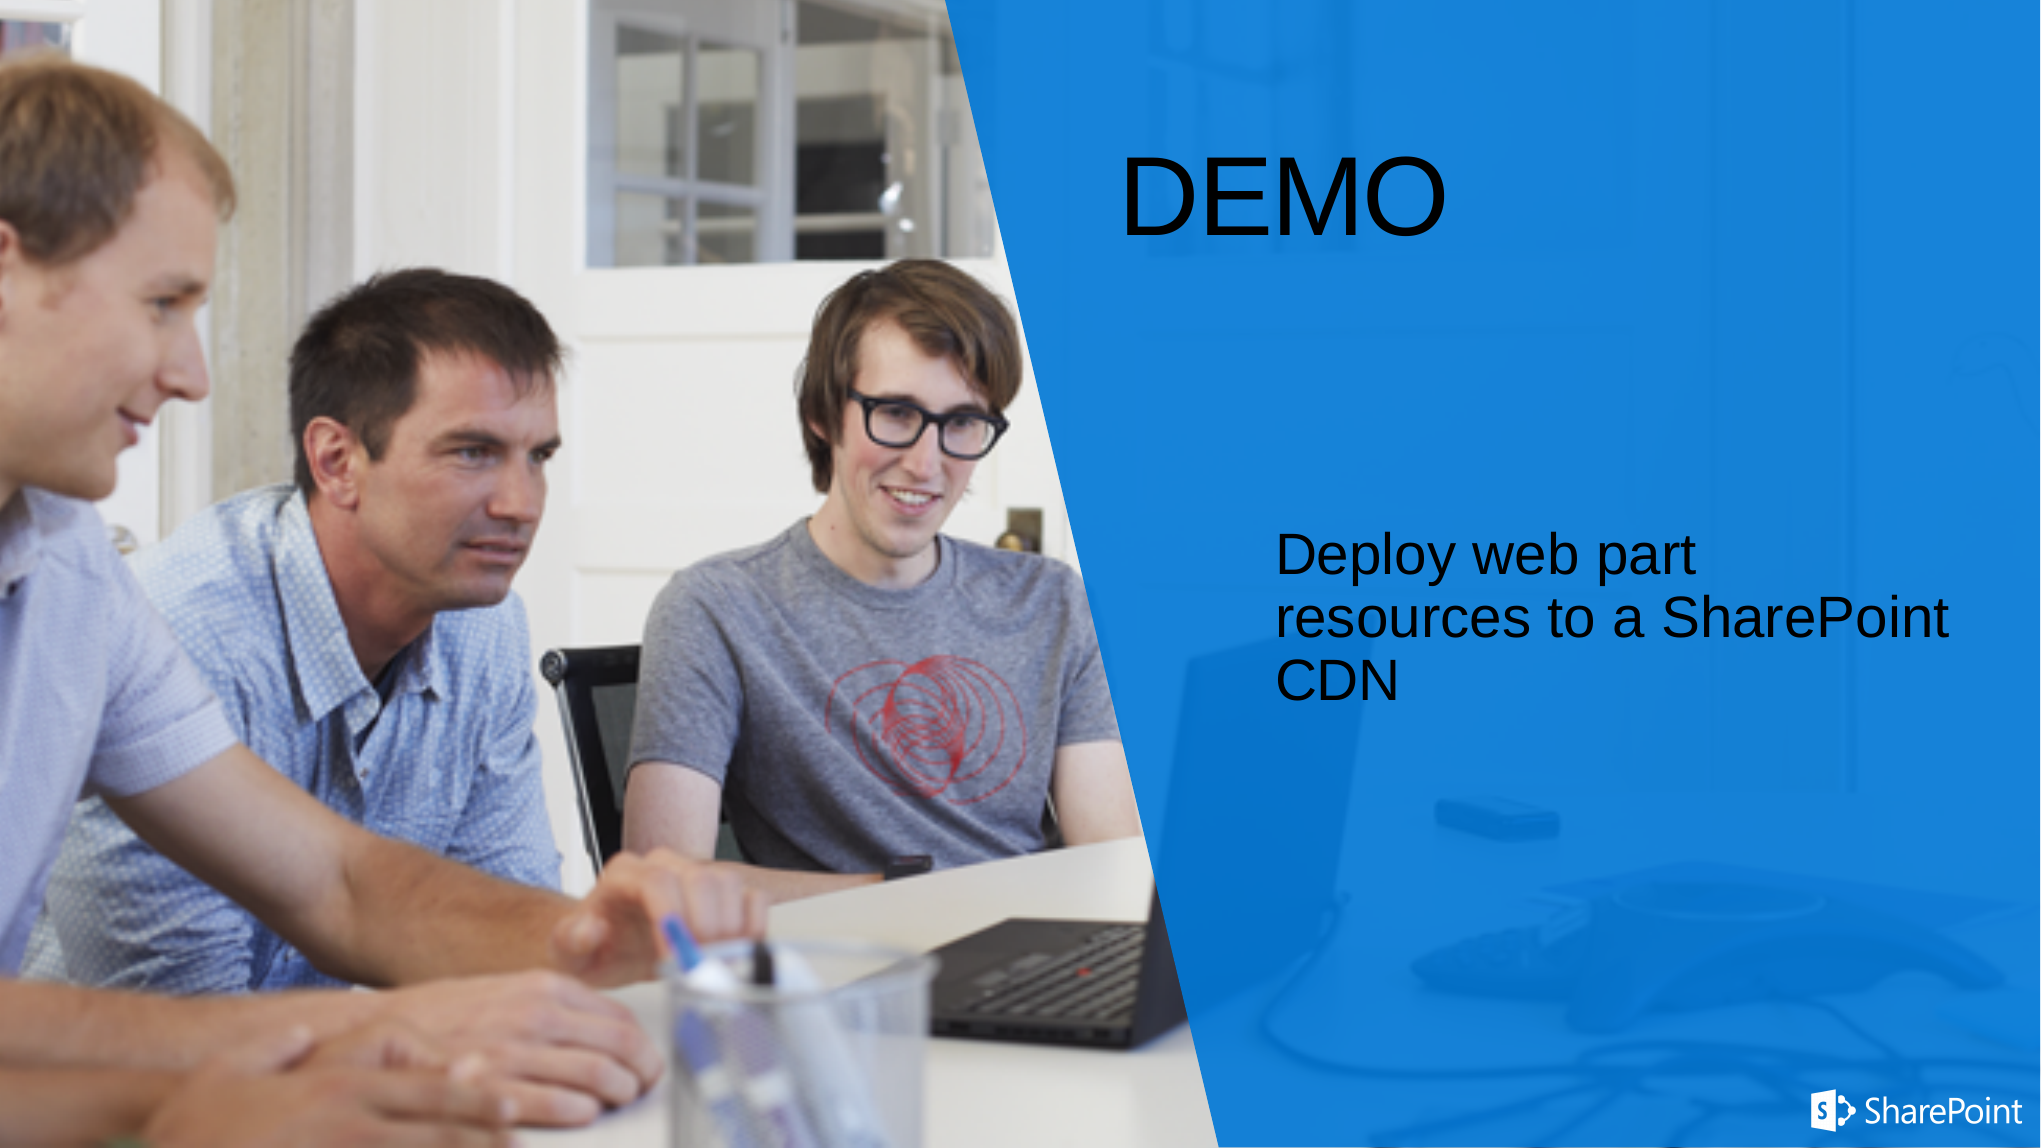

# DEMO
Deploy web part resources to a SharePoint CDN